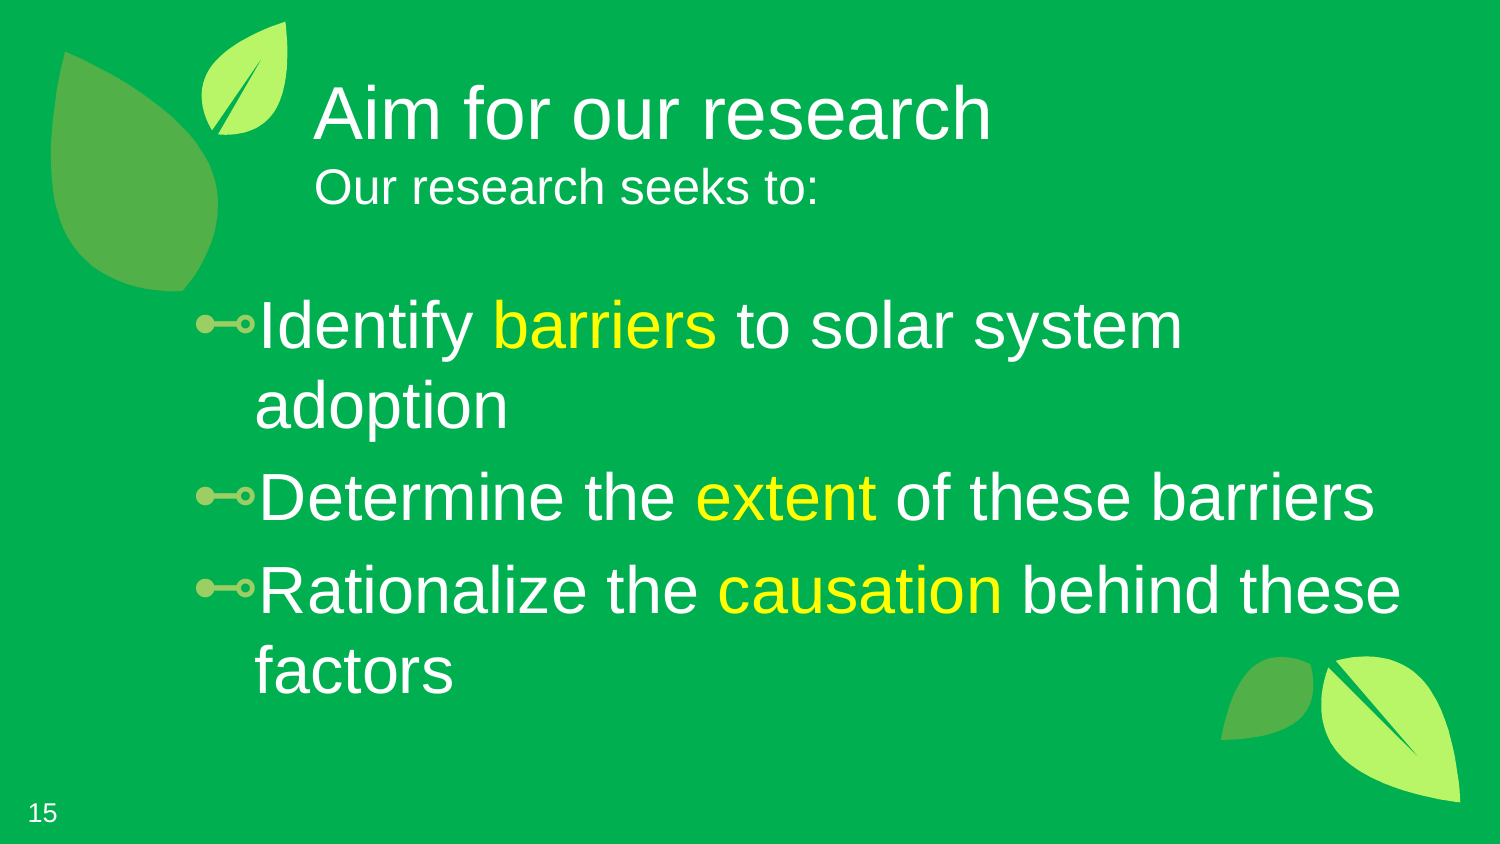

Aim for our research
Our research seeks to:
Identify barriers to solar system adoption
Determine the extent of these barriers
Rationalize the causation behind these factors

15